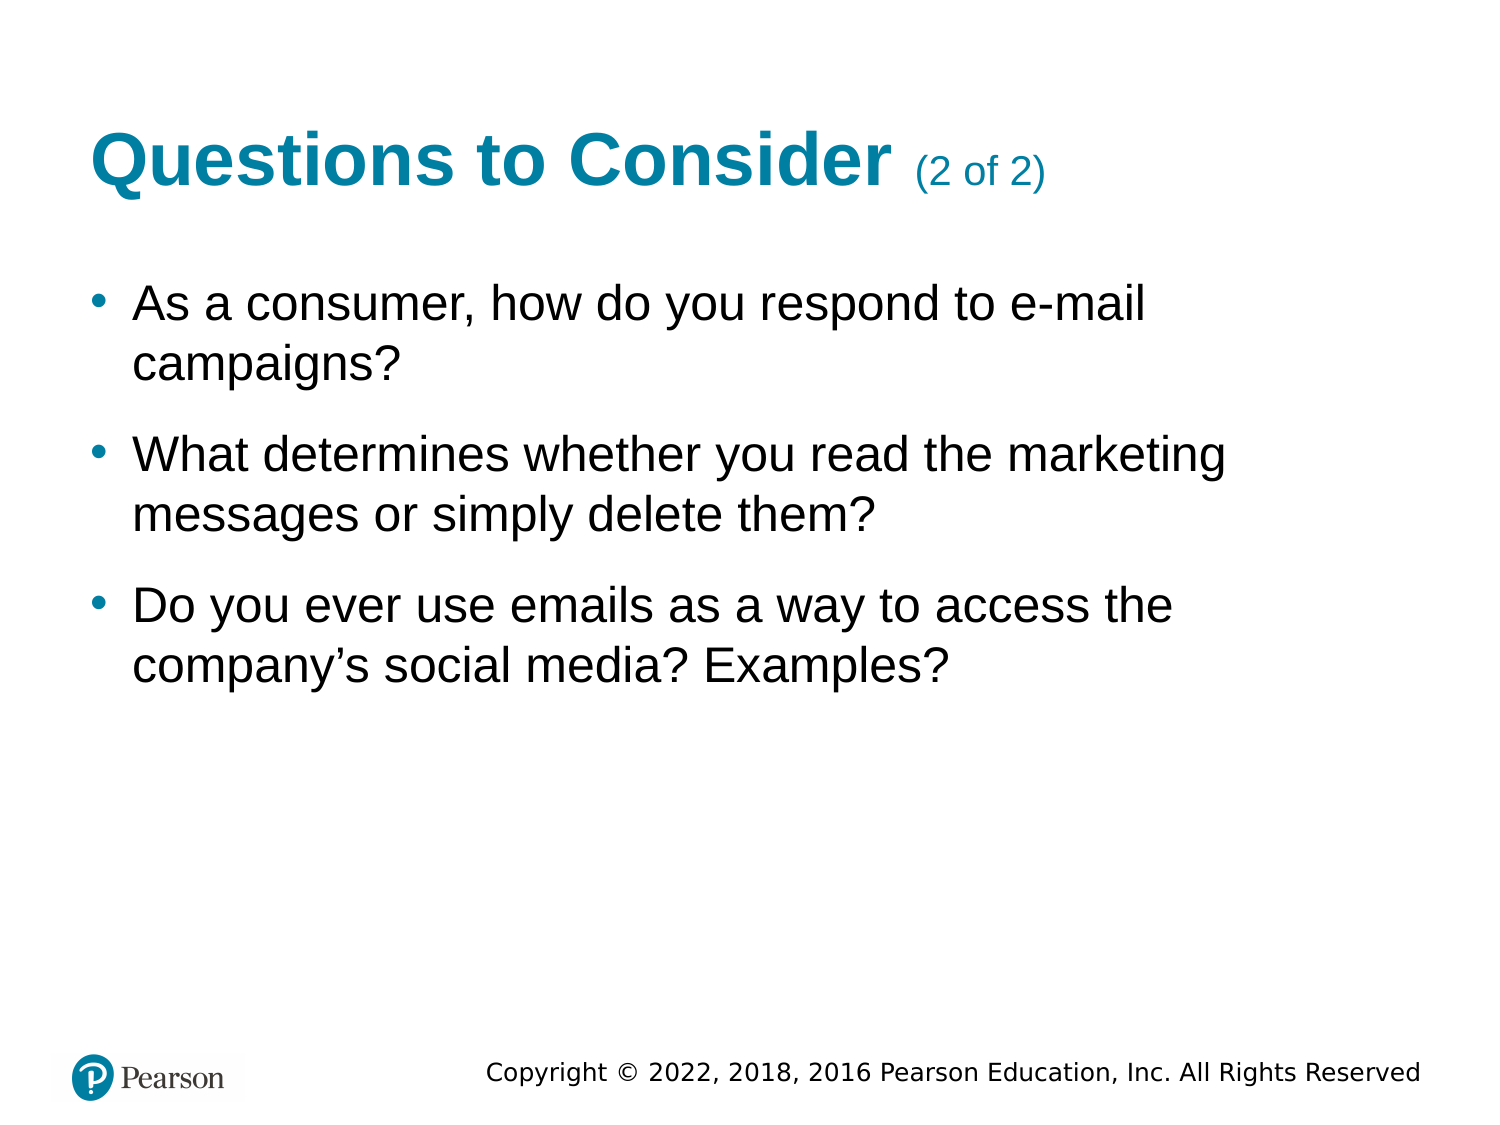

# Questions to Consider (2 of 2)
As a consumer, how do you respond to e-mail campaigns?
What determines whether you read the marketing messages or simply delete them?
Do you ever use emails as a way to access the company’s social media? Examples?